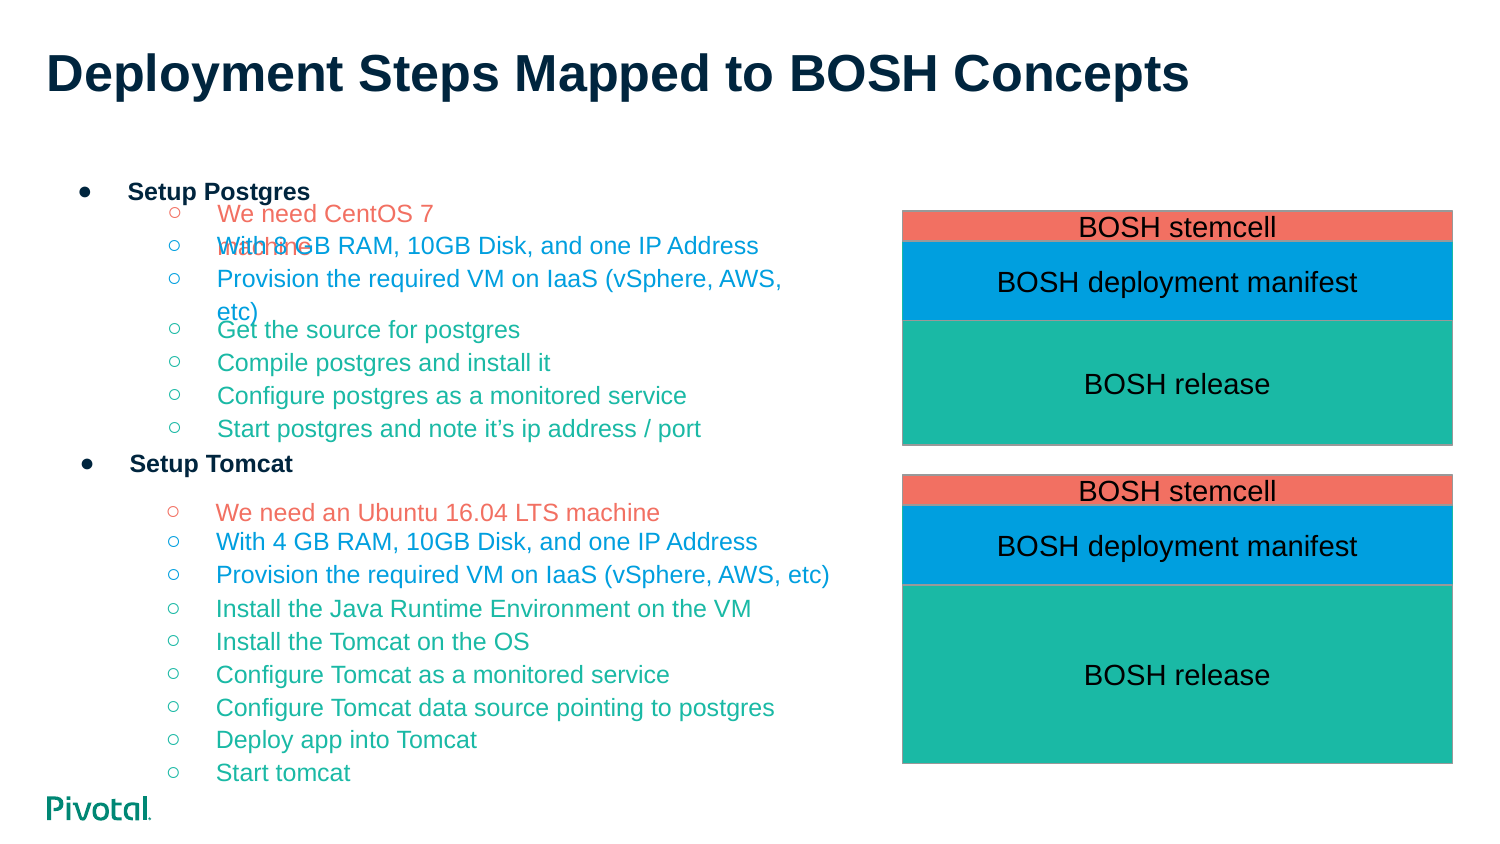

# Deployment Steps Mapped to BOSH Concepts
Setup Postgres
We need CentOS 7 machine
BOSH stemcell
BOSH deployment manifest
With 8 GB RAM, 10GB Disk, and one IP Address
Provision the required VM on IaaS (vSphere, AWS, etc)
Get the source for postgres
Compile postgres and install it
Configure postgres as a monitored service
Start postgres and note it’s ip address / port
BOSH release
Setup Tomcat
Install the Java Runtime Environment on the VM
Install the Tomcat on the OS
Configure Tomcat as a monitored service
Configure Tomcat data source pointing to postgres
Deploy app into Tomcat
Start tomcat
With 4 GB RAM, 10GB Disk, and one IP Address
Provision the required VM on IaaS (vSphere, AWS, etc)
BOSH stemcell
We need an Ubuntu 16.04 LTS machine
BOSH deployment manifest
BOSH release